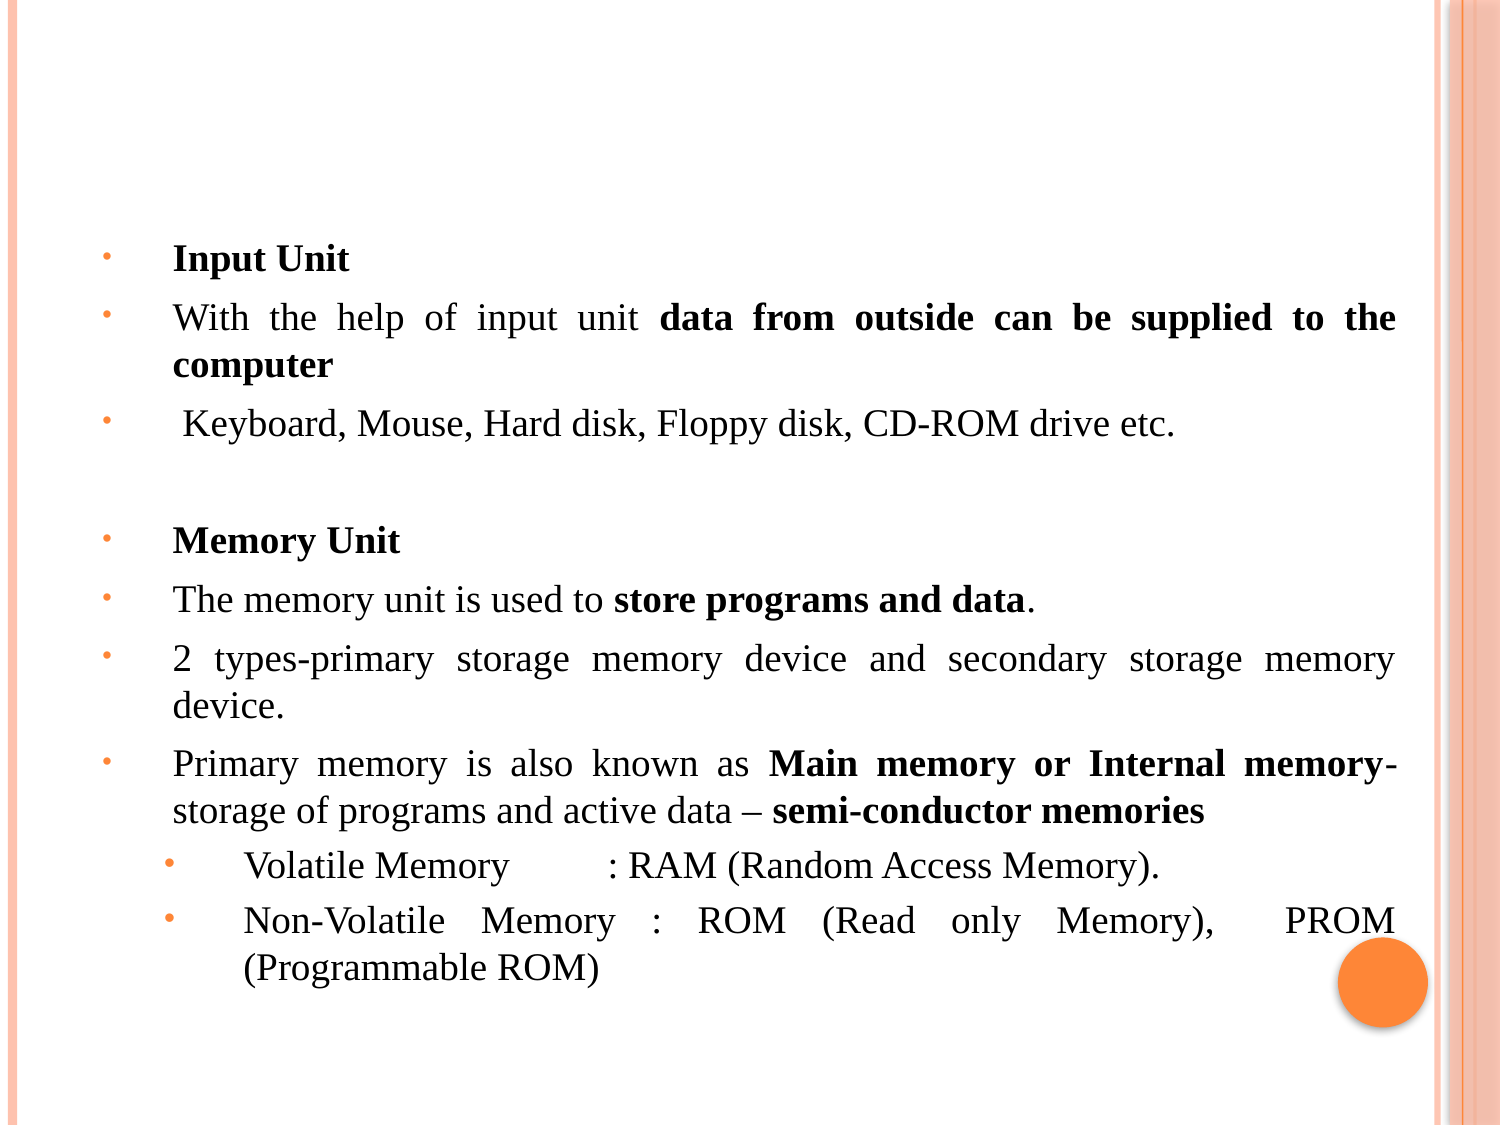

#
Input Unit
With the help of input unit data from outside can be supplied to the computer
 Keyboard, Mouse, Hard disk, Floppy disk, CD-ROM drive etc.

Memory Unit
The memory unit is used to store programs and data.
2 types-primary storage memory device and secondary storage memory device.
Primary memory is also known as Main memory or Internal memory-storage of programs and active data – semi-conductor memories
Volatile Memory          : RAM (Random Access Memory).
Non-Volatile Memory : ROM (Read only Memory),  PROM (Programmable ROM)